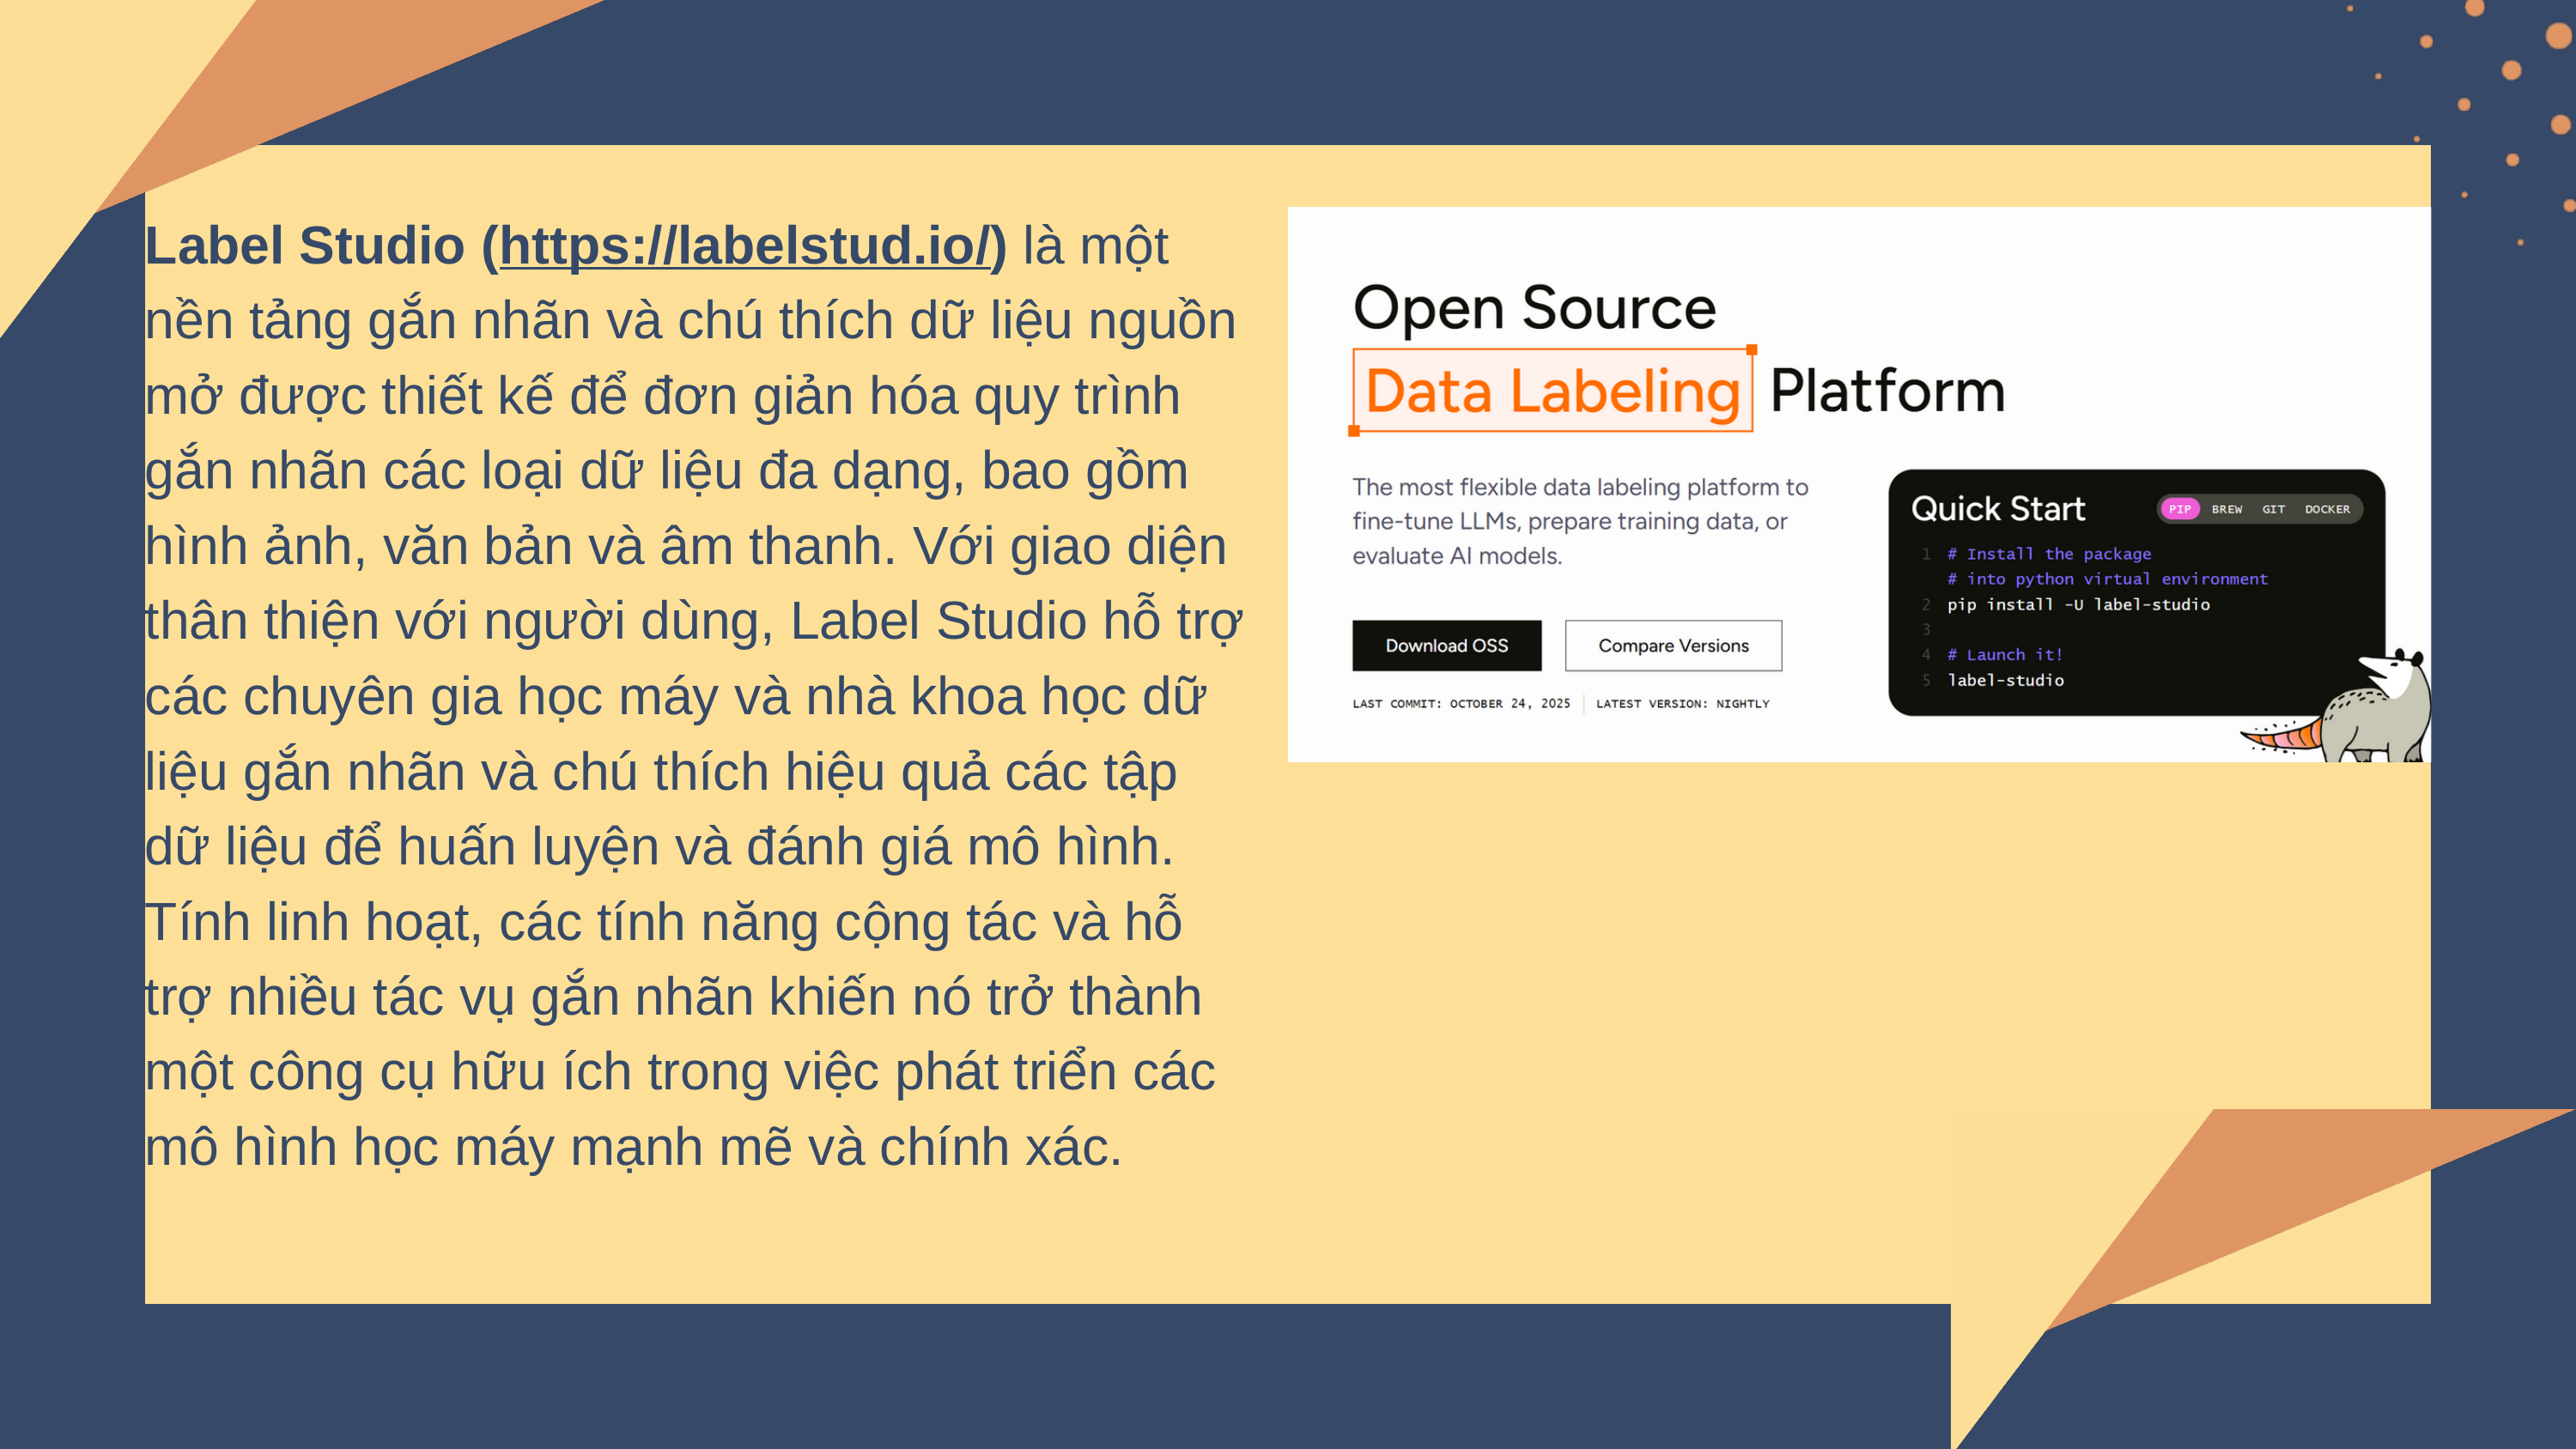

Label Studio (https://labelstud.io/) là một nền tảng gắn nhãn và chú thích dữ liệu nguồn mở được thiết kế để đơn giản hóa quy trình gắn nhãn các loại dữ liệu đa dạng, bao gồm hình ảnh, văn bản và âm thanh. Với giao diện thân thiện với người dùng, Label Studio hỗ trợ các chuyên gia học máy và nhà khoa học dữ liệu gắn nhãn và chú thích hiệu quả các tập dữ liệu để huấn luyện và đánh giá mô hình. Tính linh hoạt, các tính năng cộng tác và hỗ trợ nhiều tác vụ gắn nhãn khiến nó trở thành một công cụ hữu ích trong việc phát triển các mô hình học máy mạnh mẽ và chính xác.